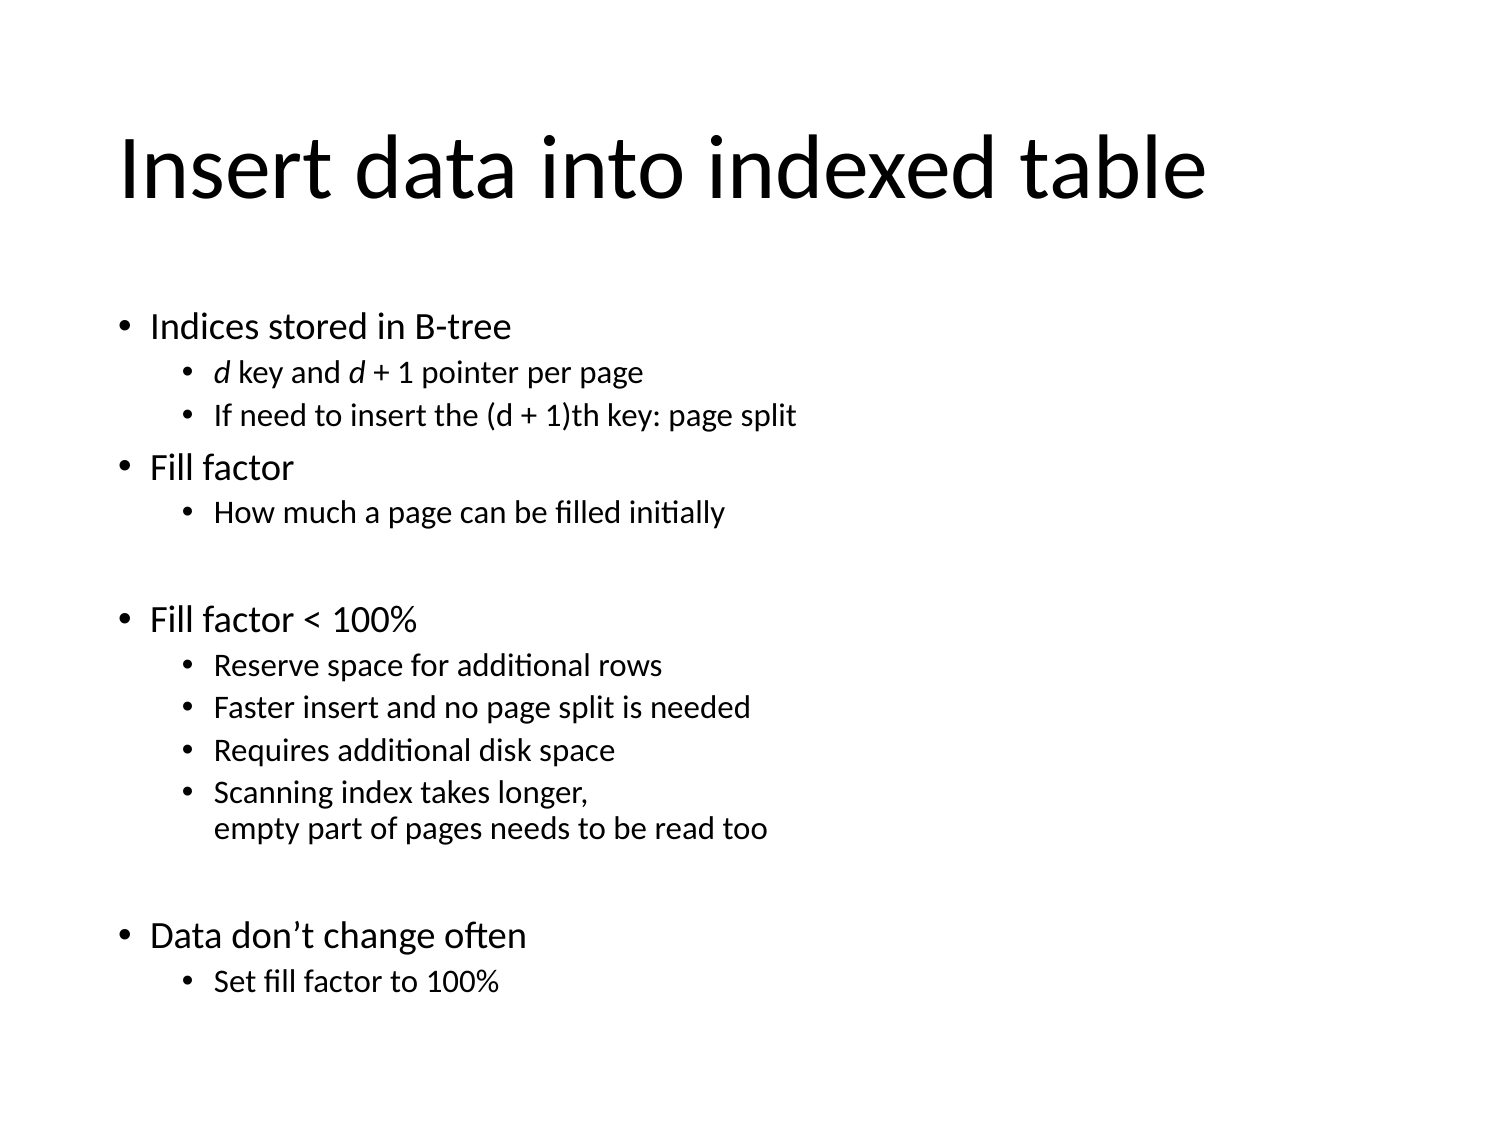

# Insert data into indexed table
Indices stored in B-tree
d key and d + 1 pointer per page
If need to insert the (d + 1)th key: page split
Fill factor
How much a page can be filled initially

Fill factor < 100%
Reserve space for additional rows
Faster insert and no page split is needed
Requires additional disk space
Scanning index takes longer,
empty part of pages needs to be read too

Data don’t change often
Set fill factor to 100%